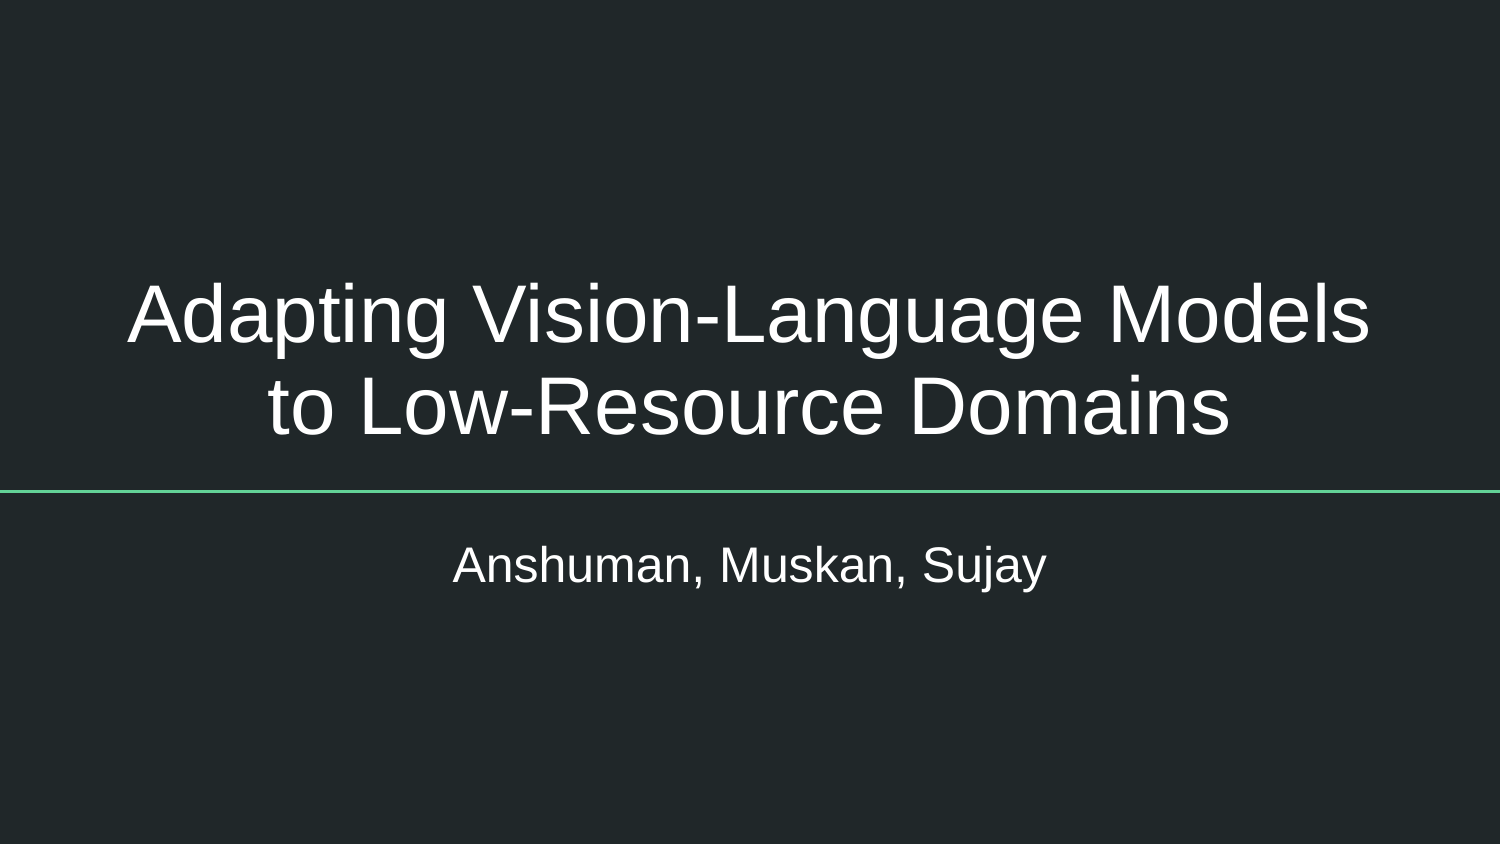

# Adapting Vision-Language Models to Low-Resource Domains
Anshuman, Muskan, Sujay